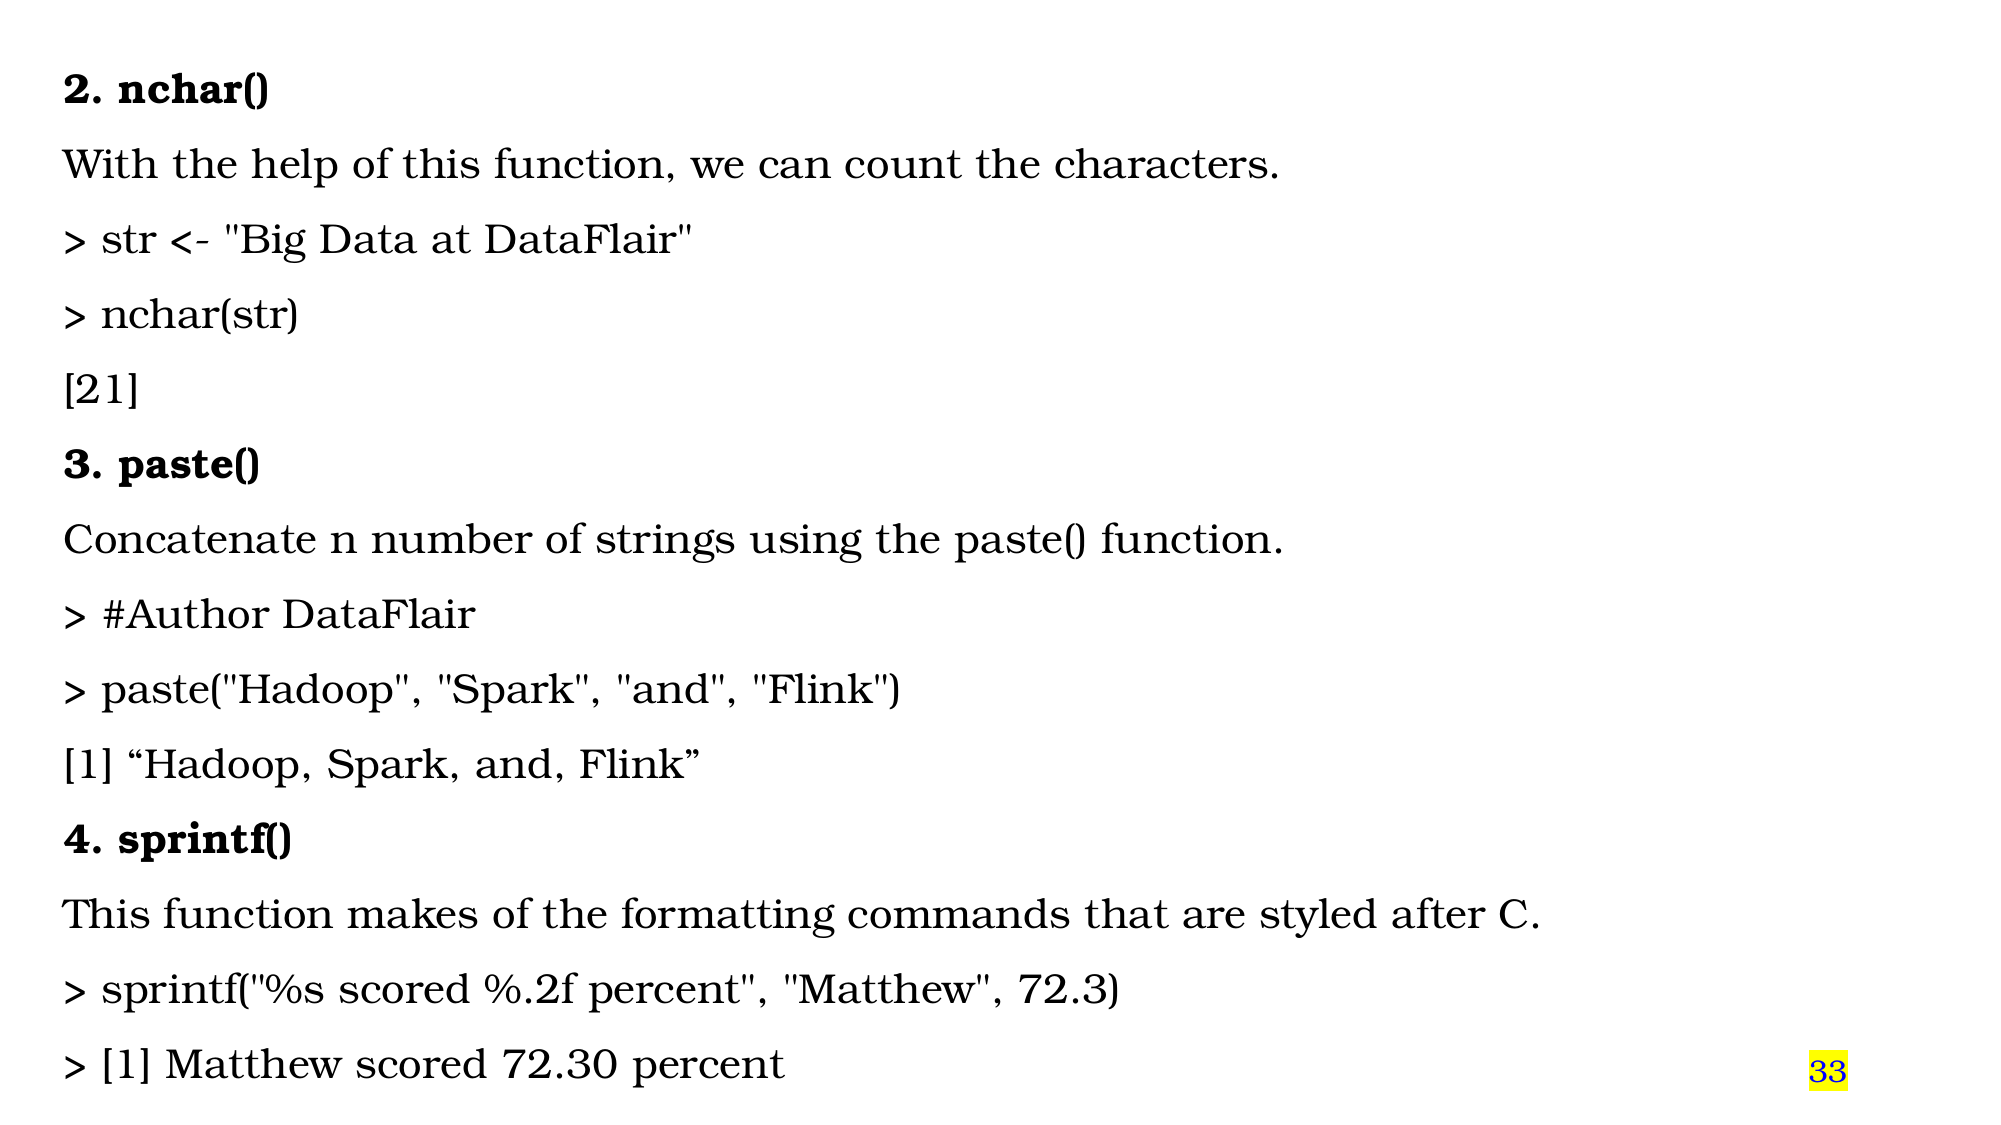

2. nchar()
With the help of this function, we can count the characters.
> str <- "Big Data at DataFlair"
> nchar(str)
[21]
3. paste()
Concatenate n number of strings using the paste() function.
> #Author DataFlair
> paste("Hadoop", "Spark", "and", "Flink")
[1] “Hadoop, Spark, and, Flink”
4. sprintf()
This function makes of the formatting commands that are styled after C.
> sprintf("%s scored %.2f percent", "Matthew", 72.3)
> [1] Matthew scored 72.30 percent
33